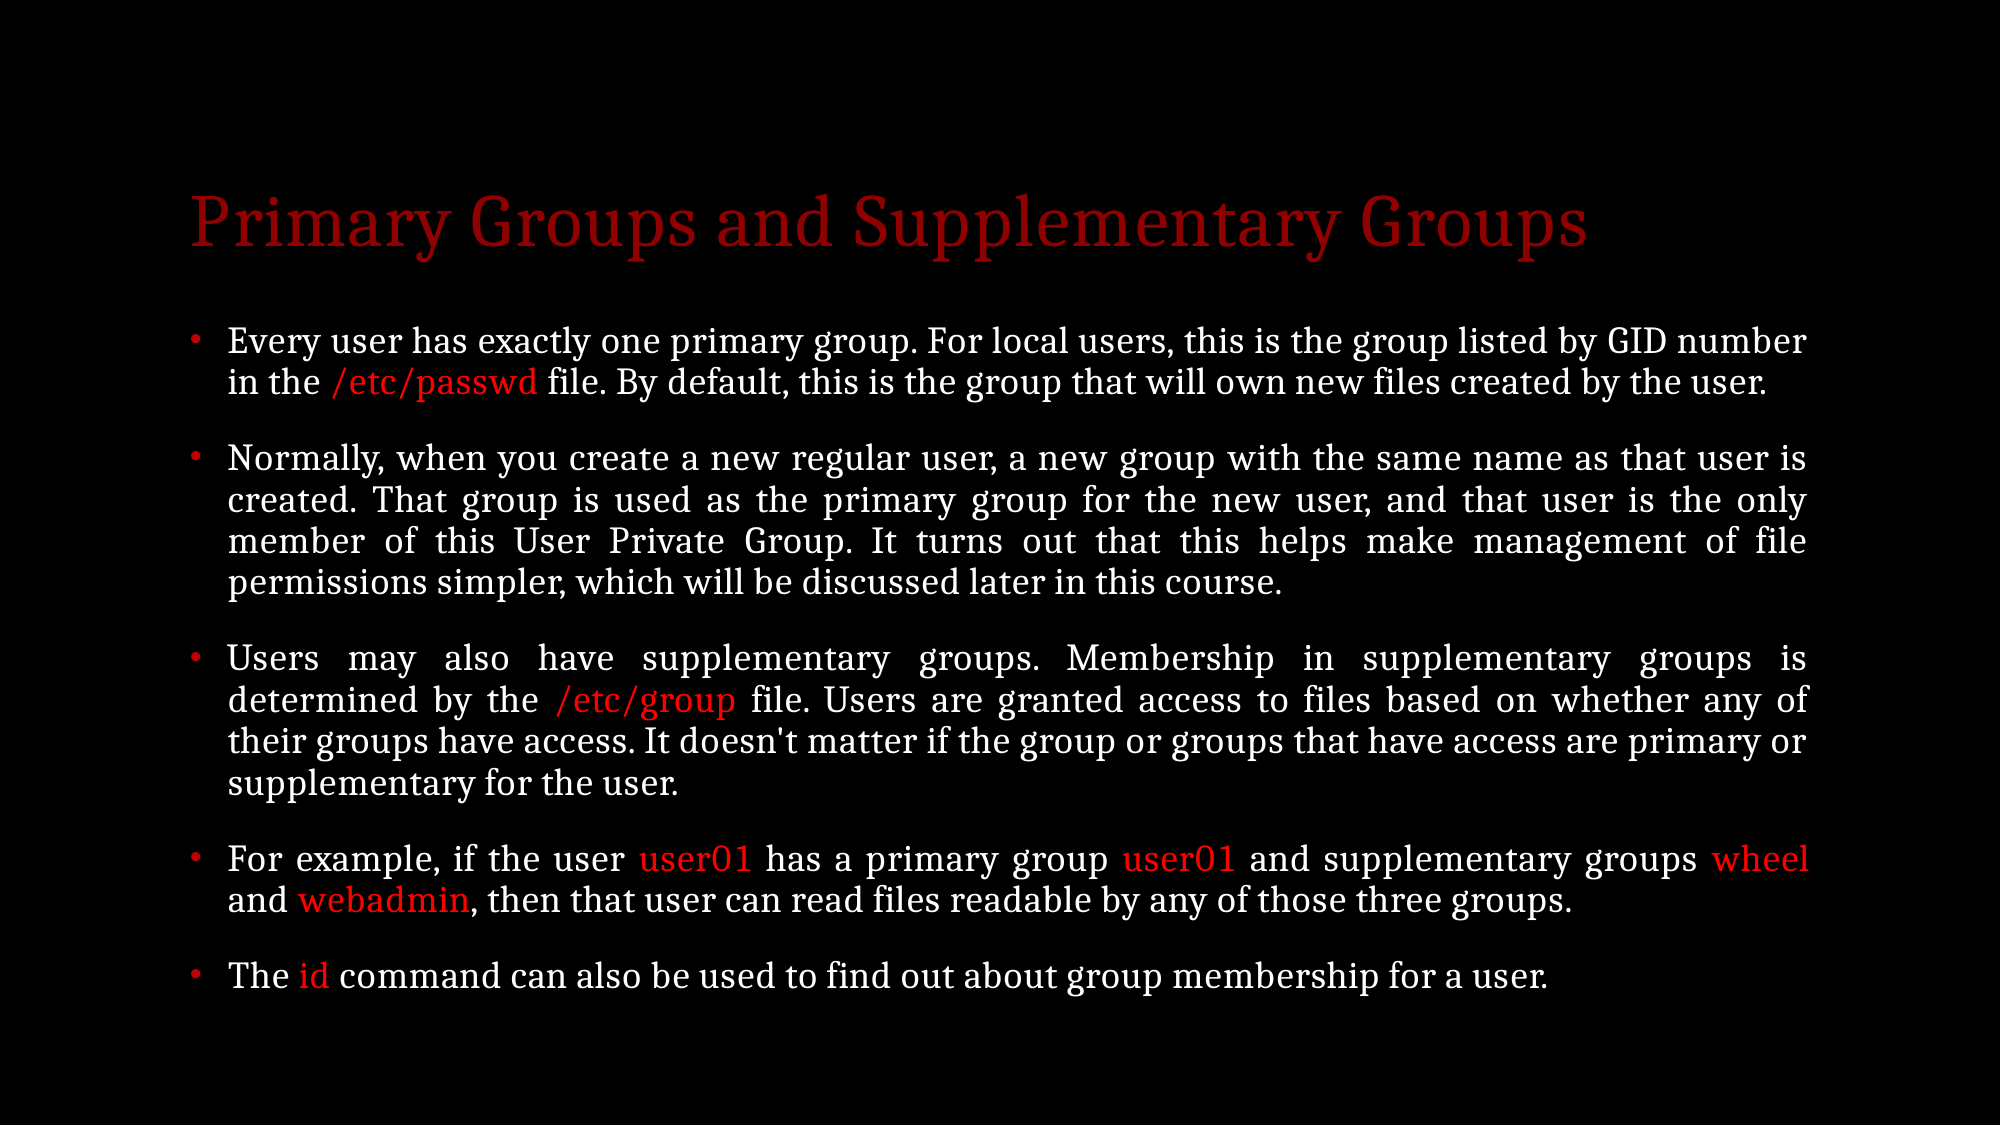

# Primary Groups and Supplementary Groups
Every user has exactly one primary group. For local users, this is the group listed by GID number in the /etc/passwd file. By default, this is the group that will own new files created by the user.
Normally, when you create a new regular user, a new group with the same name as that user is created. That group is used as the primary group for the new user, and that user is the only member of this User Private Group. It turns out that this helps make management of file permissions simpler, which will be discussed later in this course.
Users may also have supplementary groups. Membership in supplementary groups is determined by the /etc/group file. Users are granted access to files based on whether any of their groups have access. It doesn't matter if the group or groups that have access are primary or supplementary for the user.
For example, if the user user01 has a primary group user01 and supplementary groups wheel and webadmin, then that user can read files readable by any of those three groups.
The id command can also be used to find out about group membership for a user.